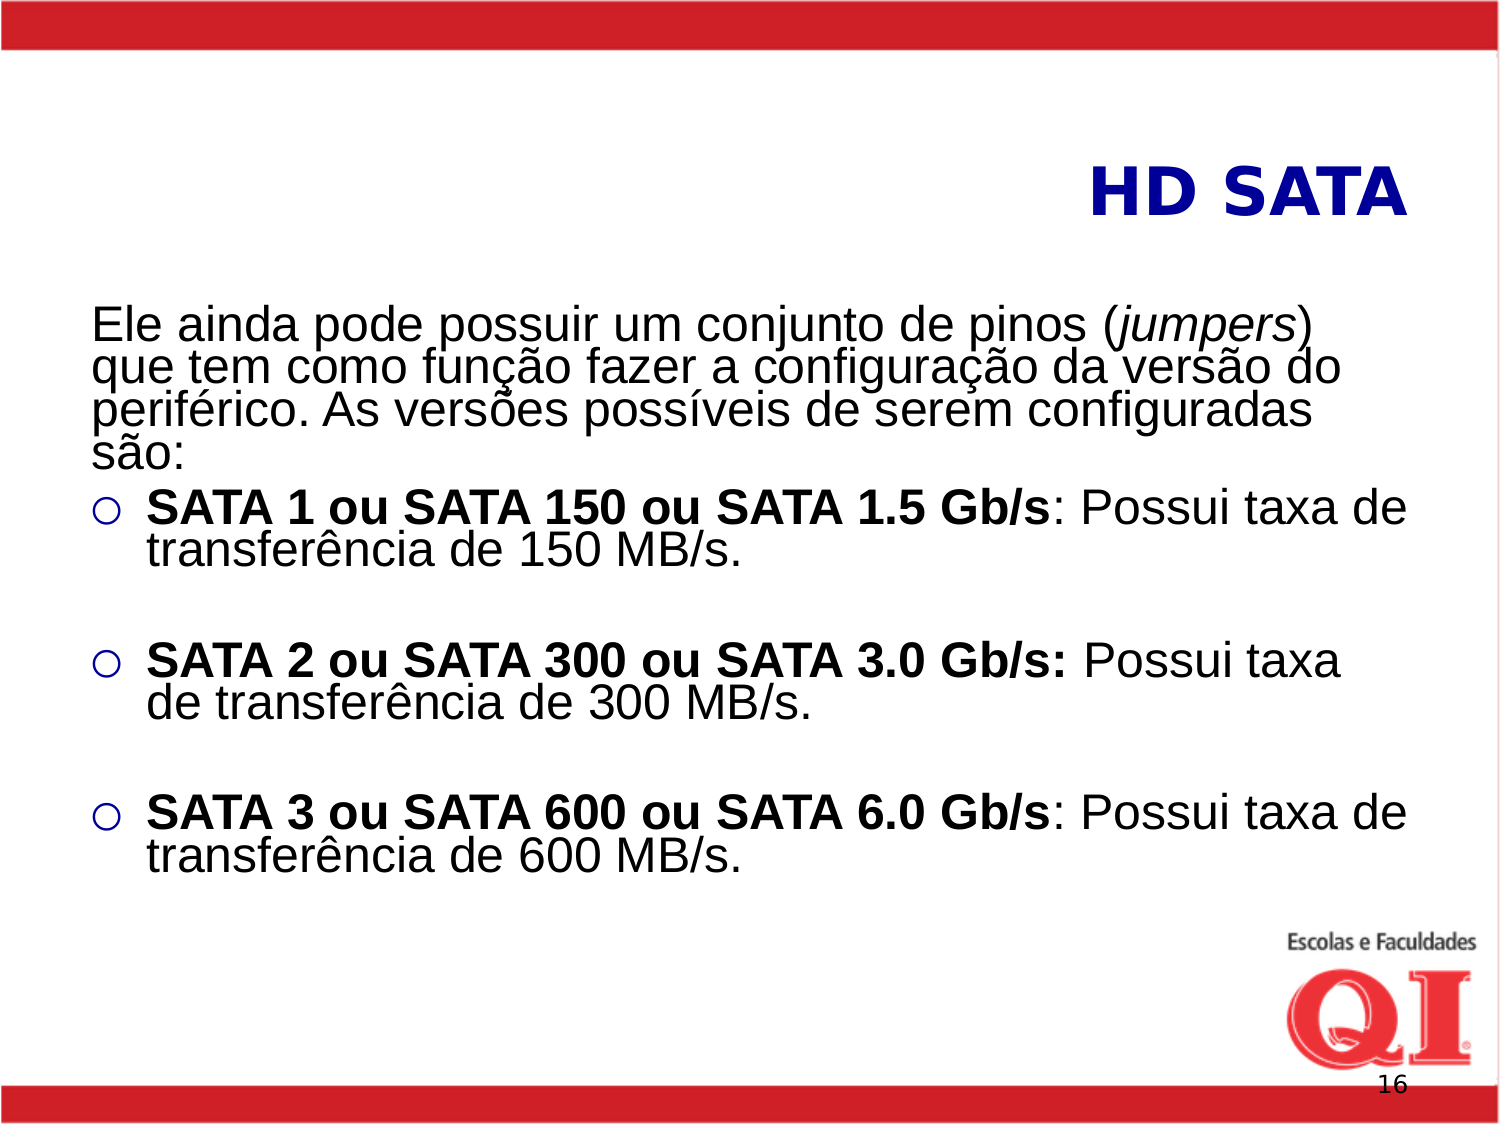

# HD SATA
Ele ainda pode possuir um conjunto de pinos (jumpers) que tem como função fazer a configuração da versão do periférico. As versões possíveis de serem configuradas são:
SATA 1 ou SATA 150 ou SATA 1.5 Gb/s: Possui taxa de transferência de 150 MB/s.

SATA 2 ou SATA 300 ou SATA 3.0 Gb/s: Possui taxa de transferência de 300 MB/s.

SATA 3 ou SATA 600 ou SATA 6.0 Gb/s: Possui taxa de transferência de 600 MB/s.

16